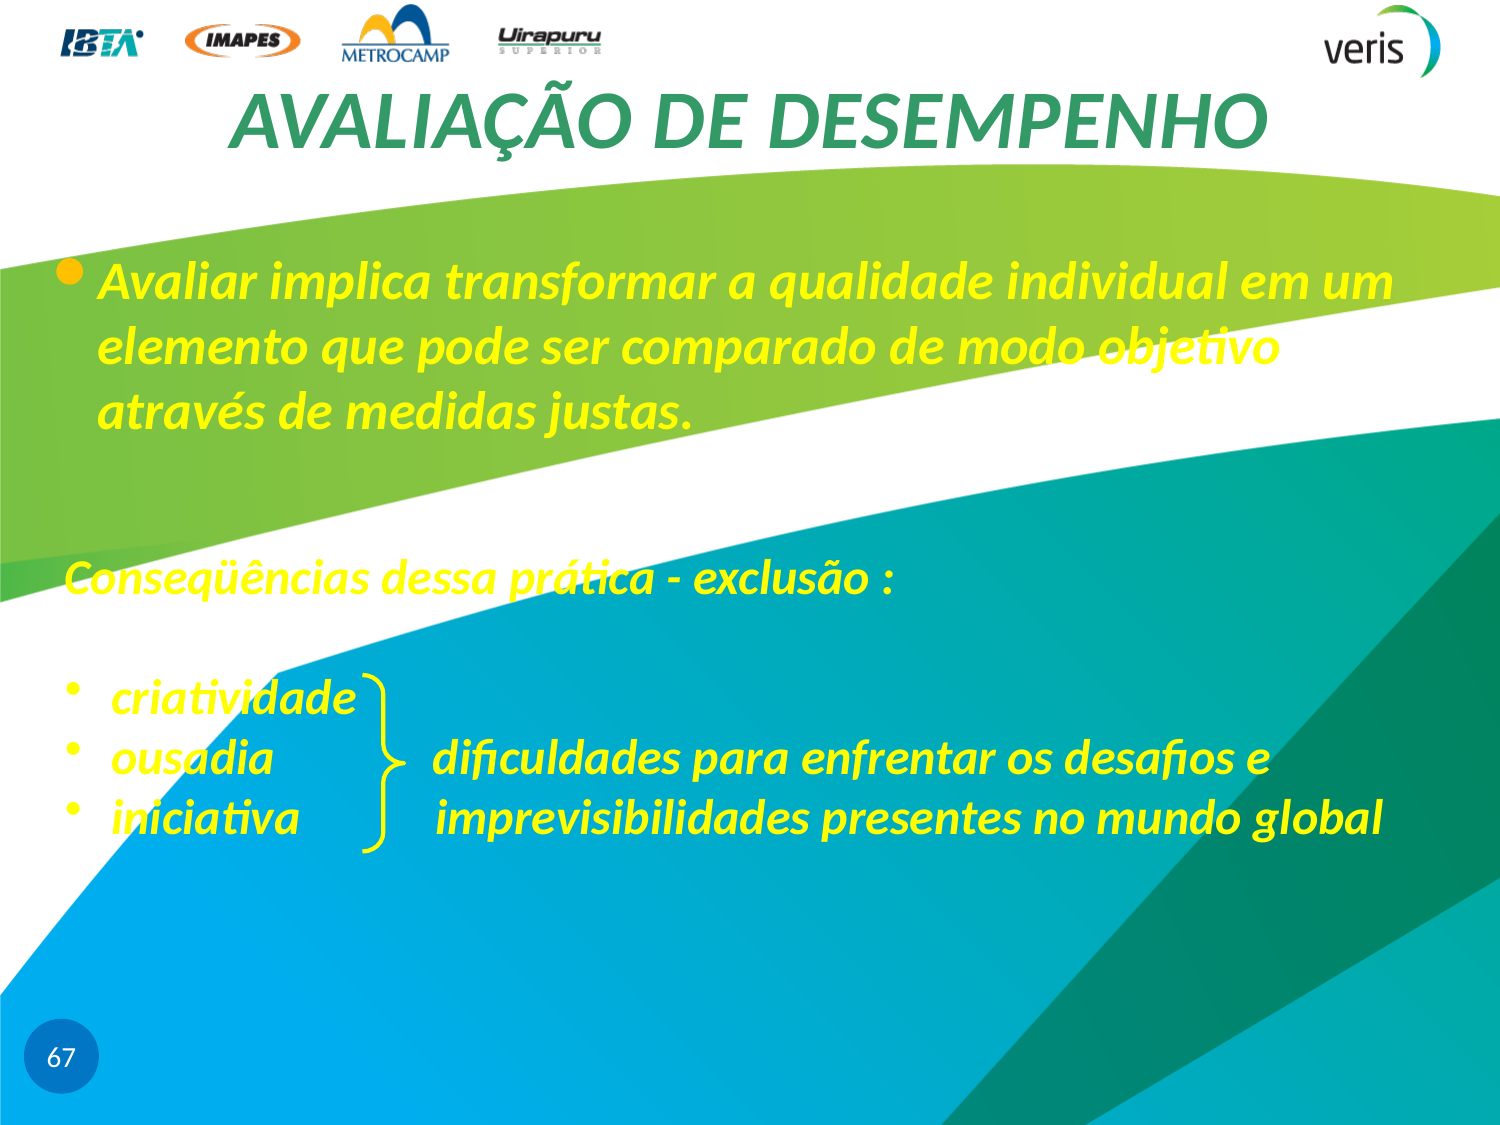

# AVALIAÇÃO DE DESEMPENHO
Avaliar implica transformar a qualidade individual em um elemento que pode ser comparado de modo objetivo através de medidas justas.
Conseqüências dessa prática - exclusão :

 criatividade
 ousadia              dificuldades para enfrentar os desafios e
 iniciativa            imprevisibilidades presentes no mundo global

67